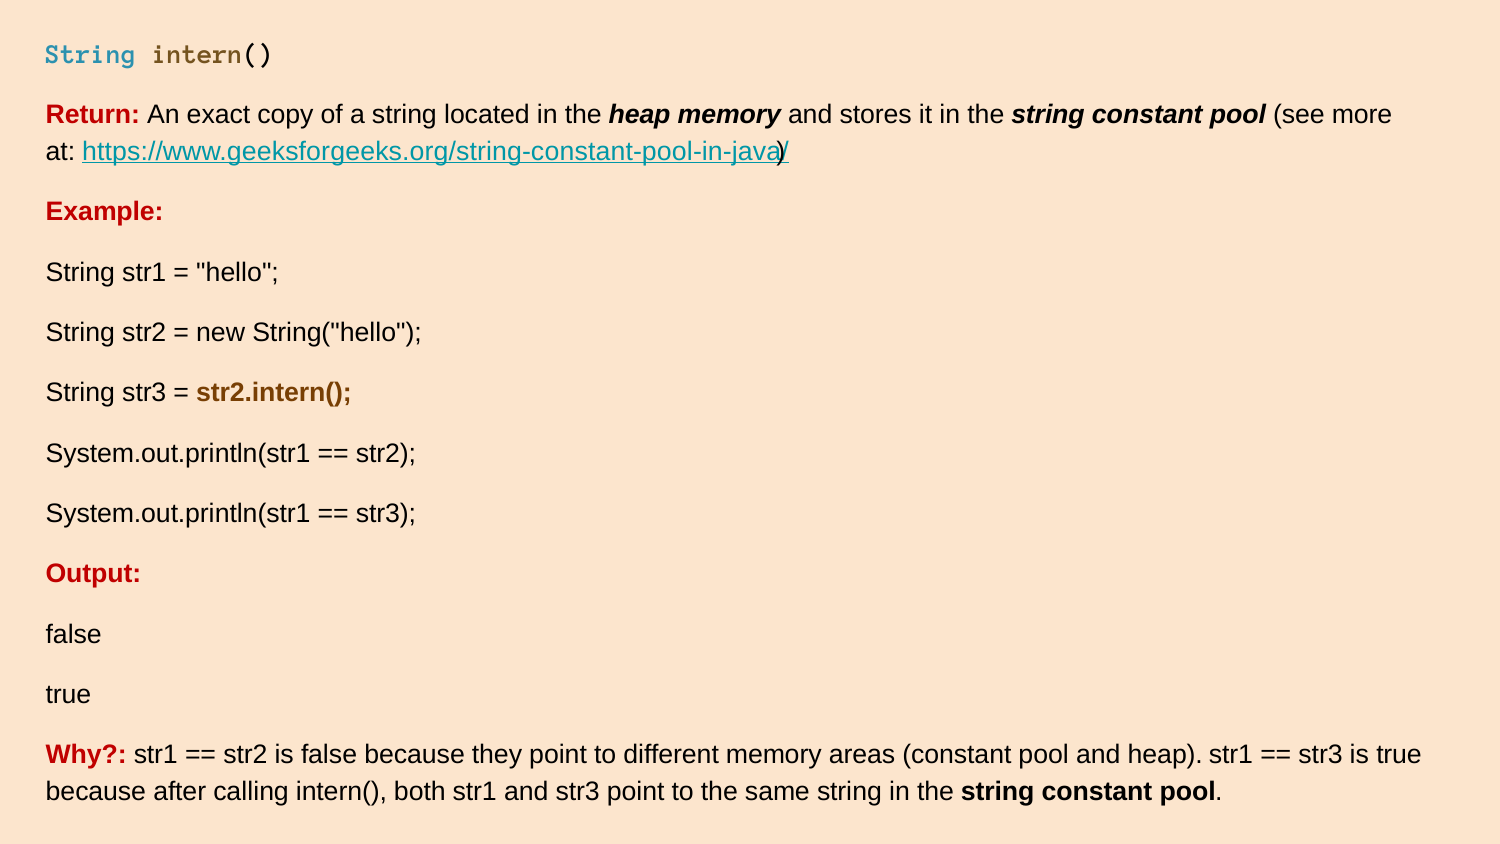

String intern()
Return: An exact copy of a string located in the heap memory and stores it in the string constant pool (see more at: https://www.geeksforgeeks.org/string-constant-pool-in-java/)
Example:
String str1 = "hello";
String str2 = new String("hello");
String str3 = str2.intern();
System.out.println(str1 == str2);
System.out.println(str1 == str3);
Output:
false
true
Why?: str1 == str2 is false because they point to different memory areas (constant pool and heap). str1 == str3 is true because after calling intern(), both str1 and str3 point to the same string in the string constant pool.